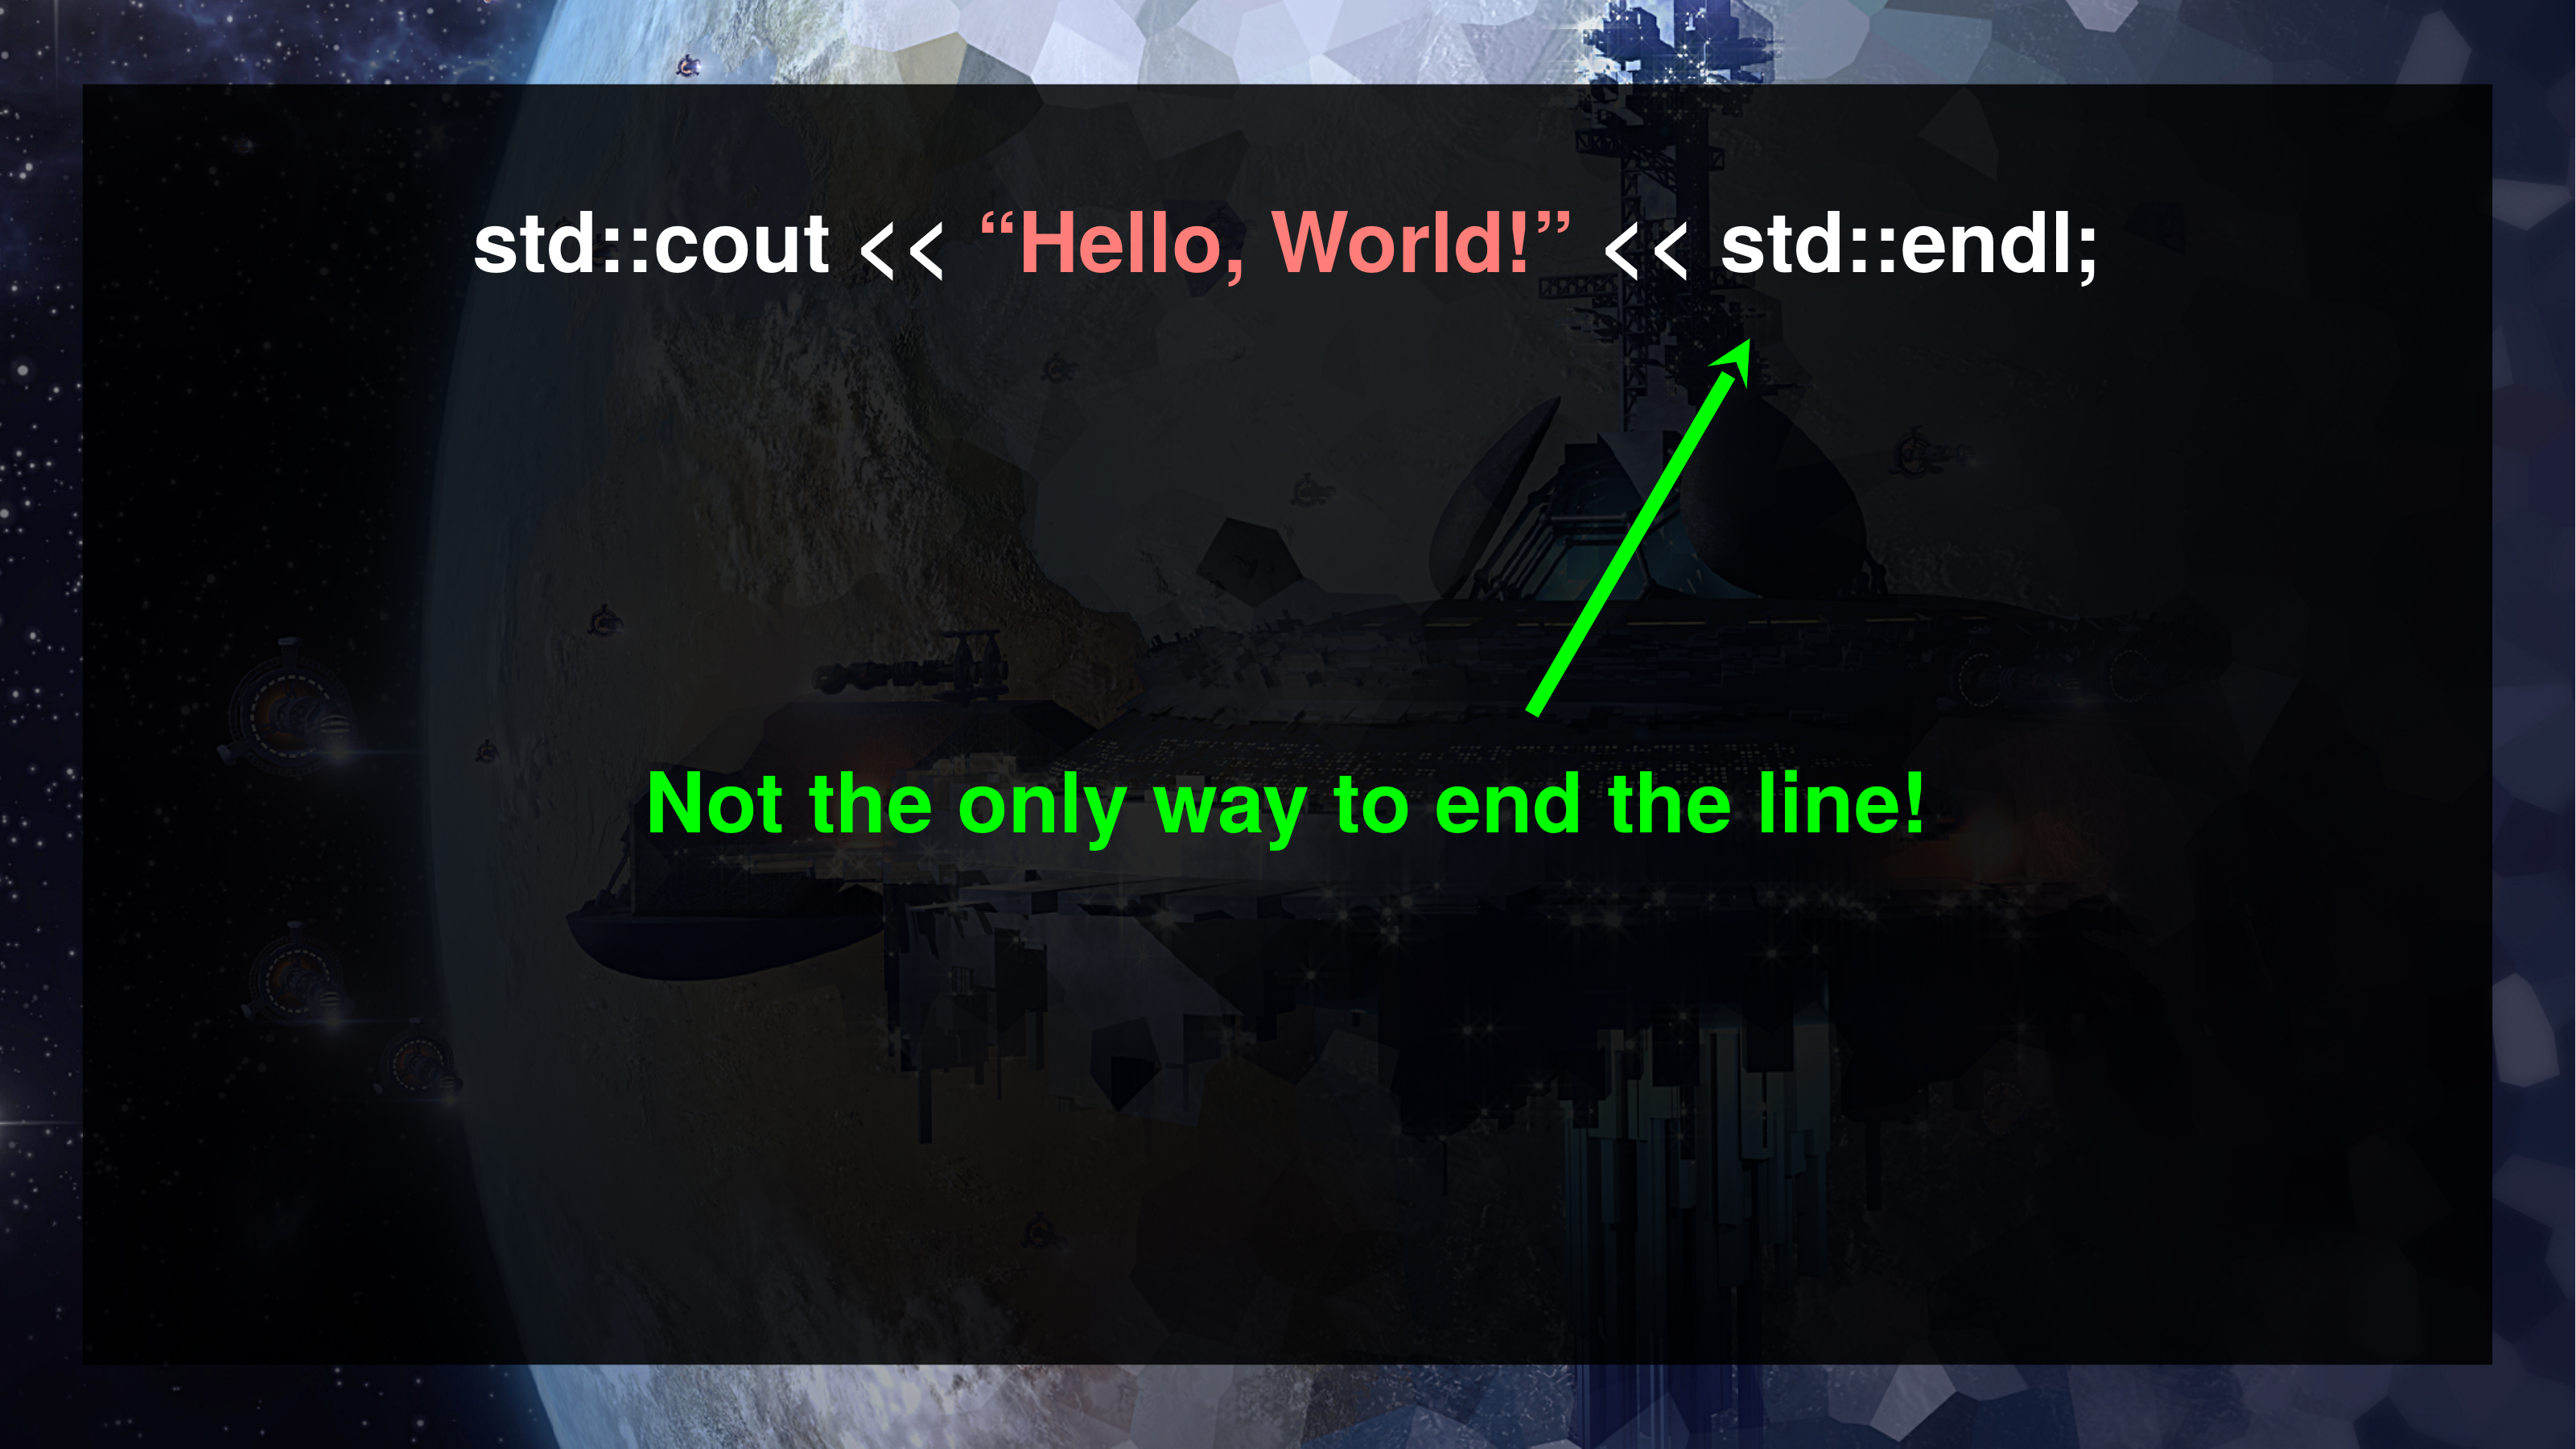

std::cout << “Hello, World!” << std::endl;
Not the only way to end the line!